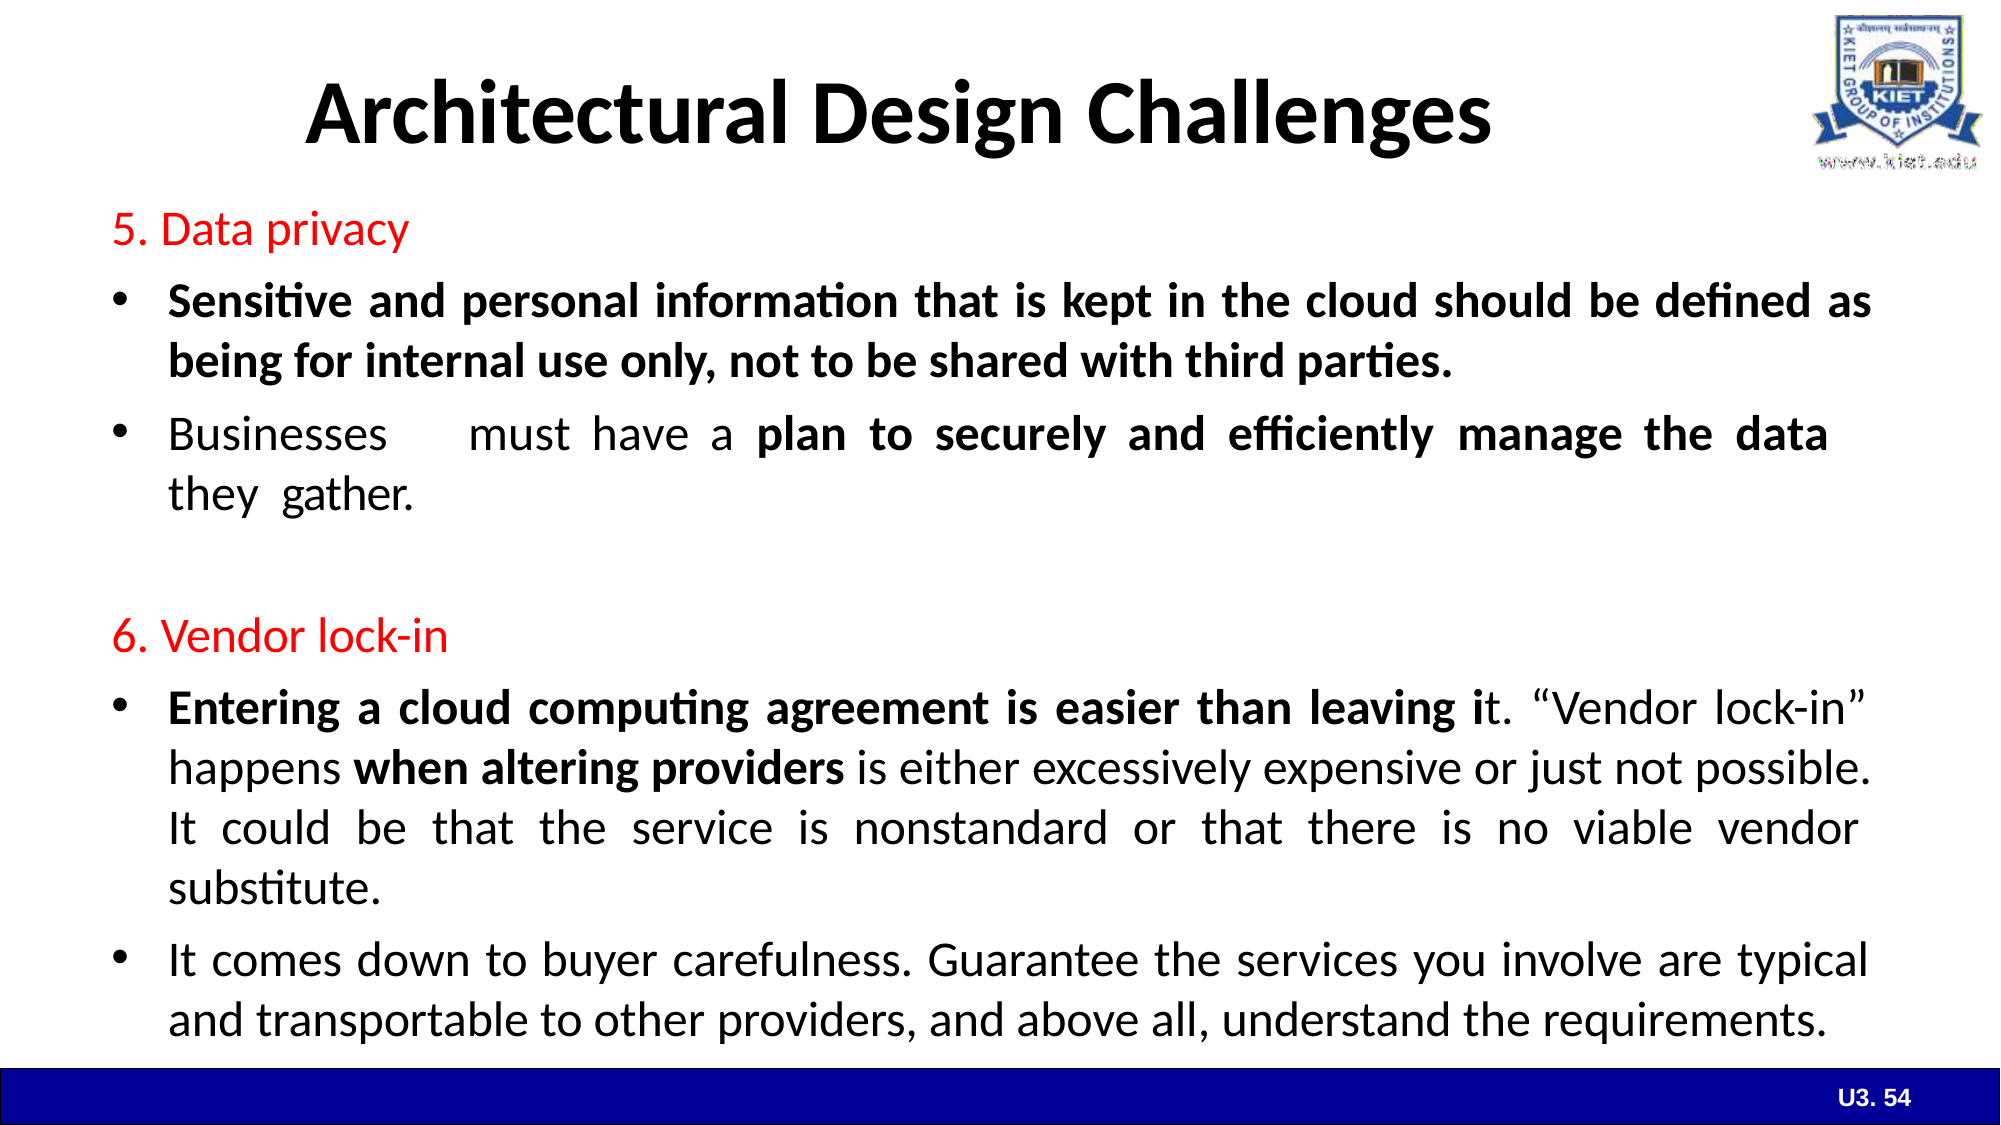

# Architectural Design Challenges
5. Data privacy
Sensitive and personal information that is kept in the cloud should be defined as
being for internal use only, not to be shared with third parties.
Businesses	must	have	a	plan	to	securely	and	efficiently	manage	the	data	they  gather.

6. Vendor lock-in
Entering a cloud computing agreement is easier than leaving it. “Vendor lock-in”  happens when altering providers is either excessively expensive or just not possible.  It could be that the service is nonstandard or that there is no viable vendor  substitute.
It comes down to buyer carefulness. Guarantee the services you involve are typical  and transportable to other providers, and above all, understand the requirements.
U3. 54